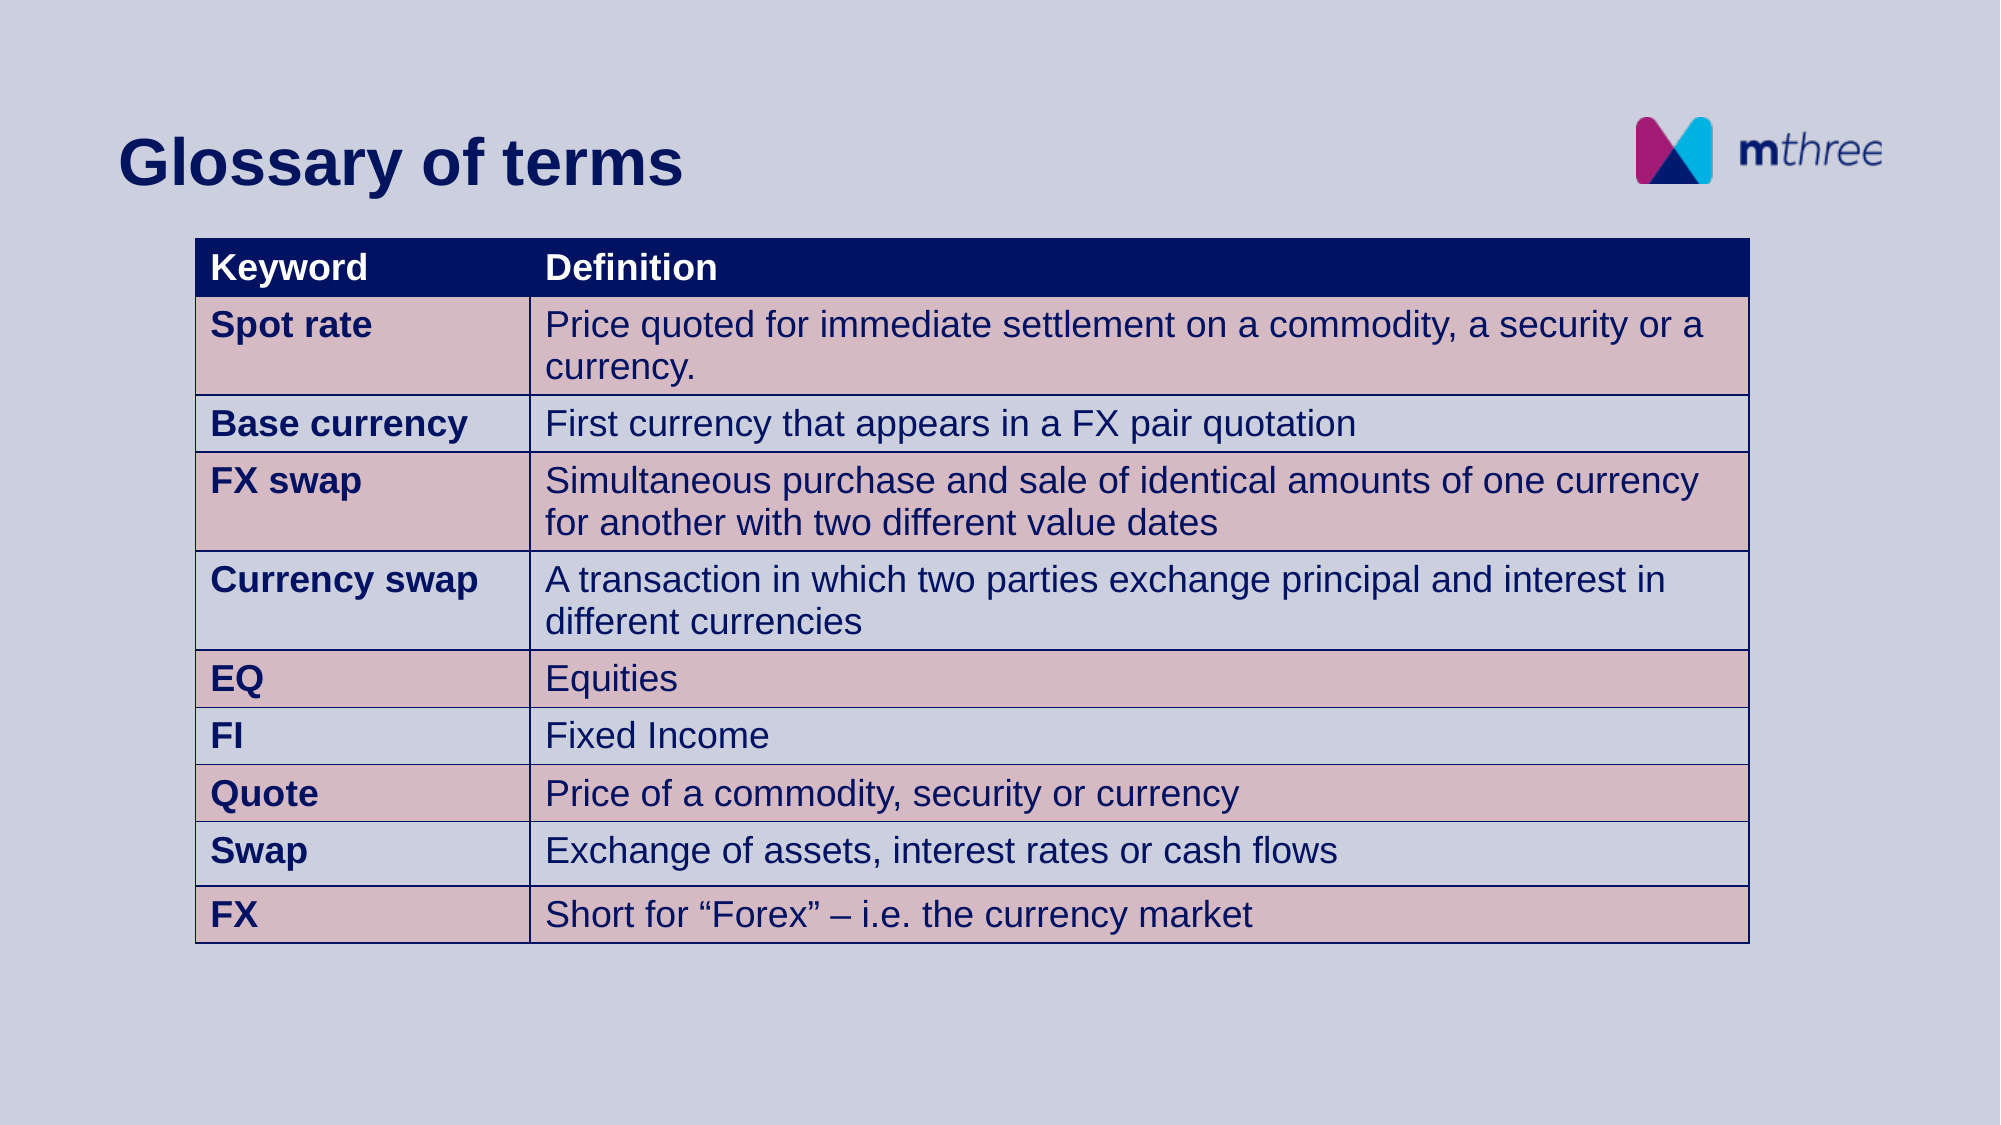

Glossary of terms

| Keyword | Definition |
| --- | --- |
| Spot rate | Price quoted for immediate settlement on a commodity, a security or a currency. |
| Base currency | First currency that appears in a FX pair quotation |
| FX swap | Simultaneous purchase and sale of identical amounts of one currency for another with two different value dates |
| Currency swap | A transaction in which two parties exchange principal and interest in different currencies |
| EQ | Equities |
| FI | Fixed Income |
| Quote | Price of a commodity, security or currency |
| Swap | Exchange of assets, interest rates or cash flows |
| FX | Short for “Forex” – i.e. the currency market |